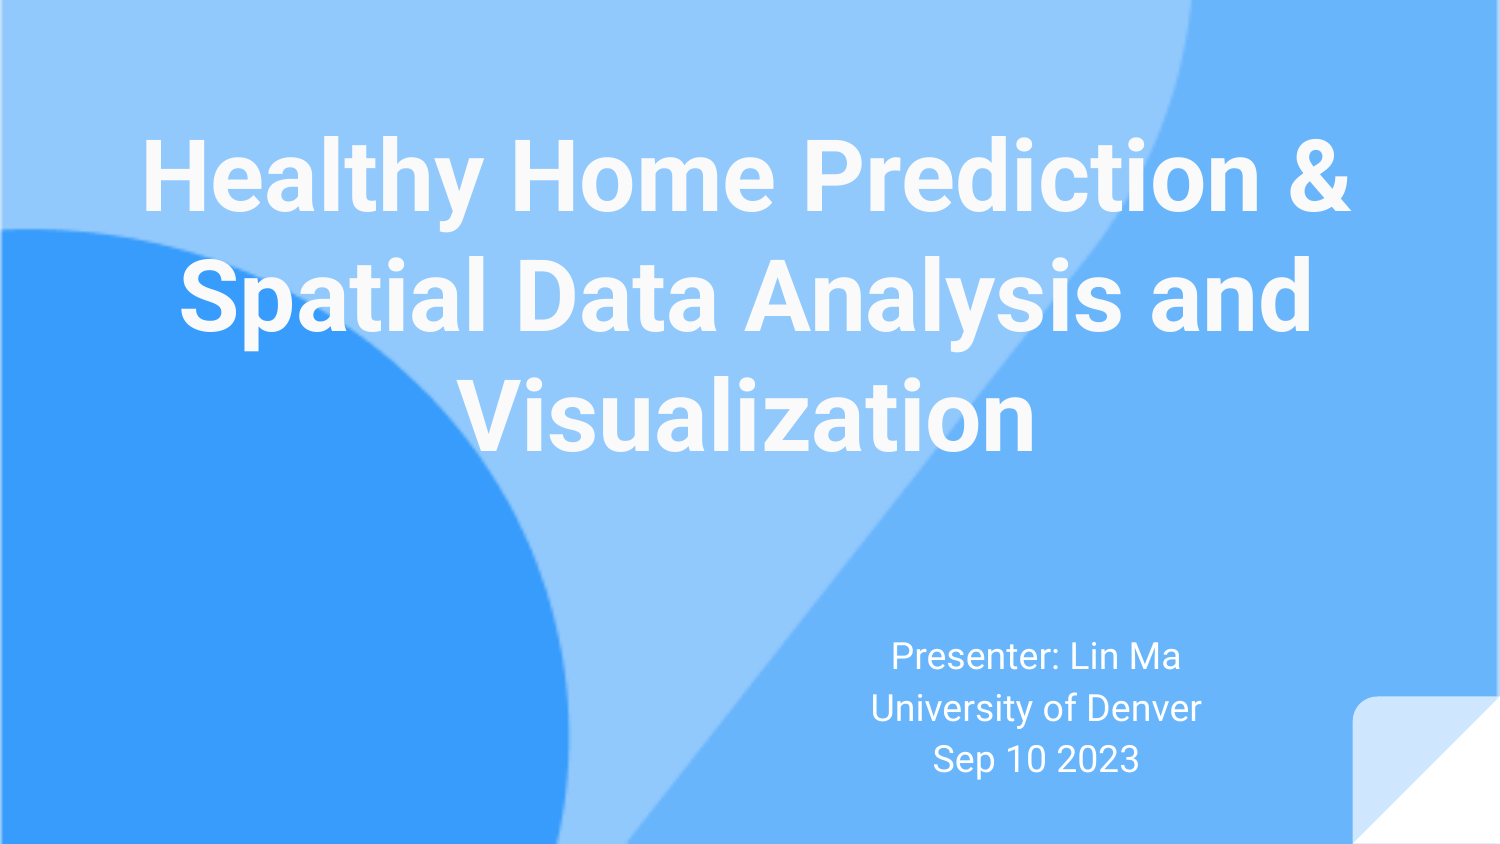

# Healthy Home Prediction & Spatial Data Analysis and Visualization
Presenter: Lin Ma
University of Denver
Sep 10 2023